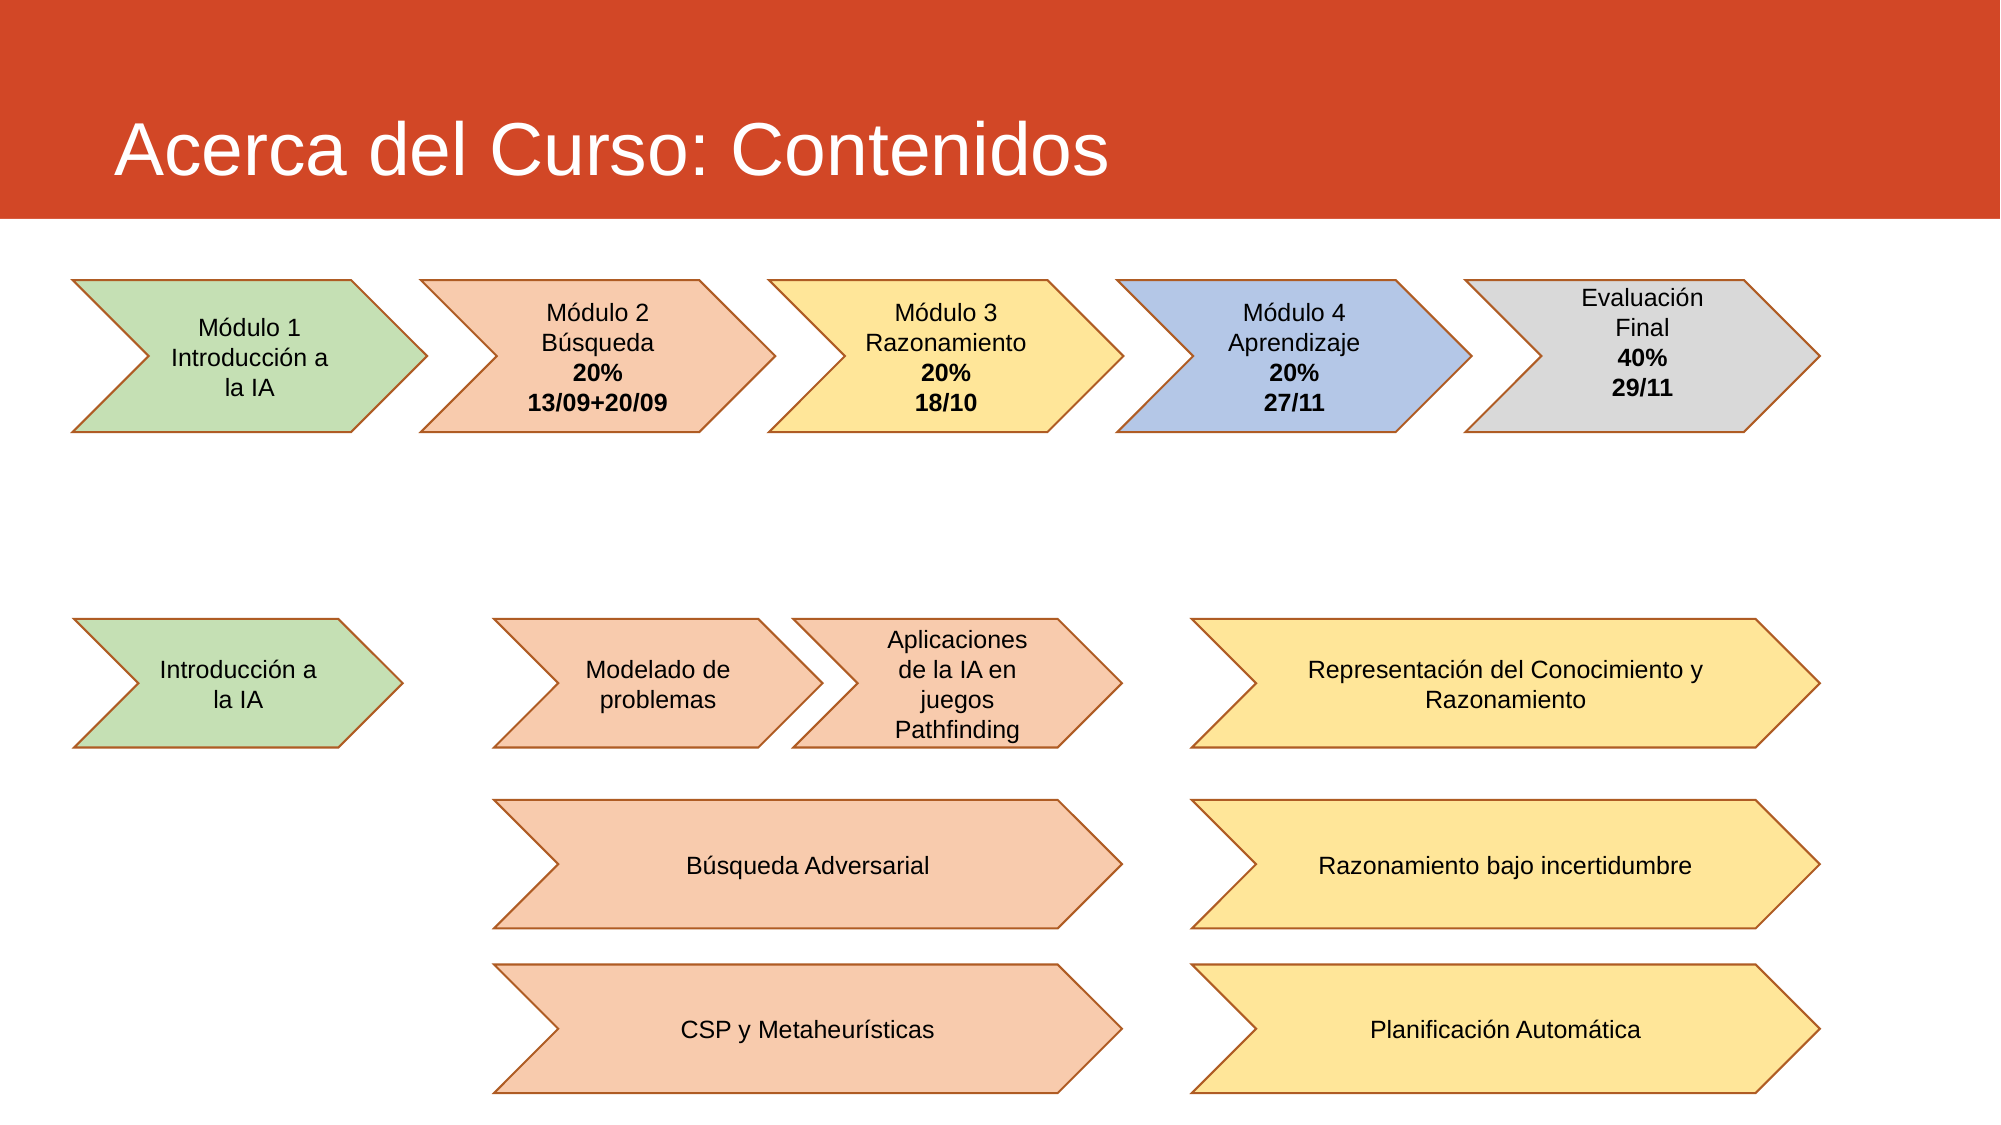

# Acerca del Curso: Contenidos
Módulo 1
Introducción a la IA
Evaluación
Final
40%
29/11

Módulo 2
Búsqueda
20%
13/09+20/09
Módulo 3
Razonamiento
20%
18/10
Módulo 4
Aprendizaje
20%
27/11
Introducción a la IA
Modelado de problemas
Aplicaciones de la IA en juegos
Pathfinding
Representación del Conocimiento y Razonamiento
Búsqueda Adversarial
Razonamiento bajo incertidumbre
CSP y Metaheurísticas
Planificación Automática